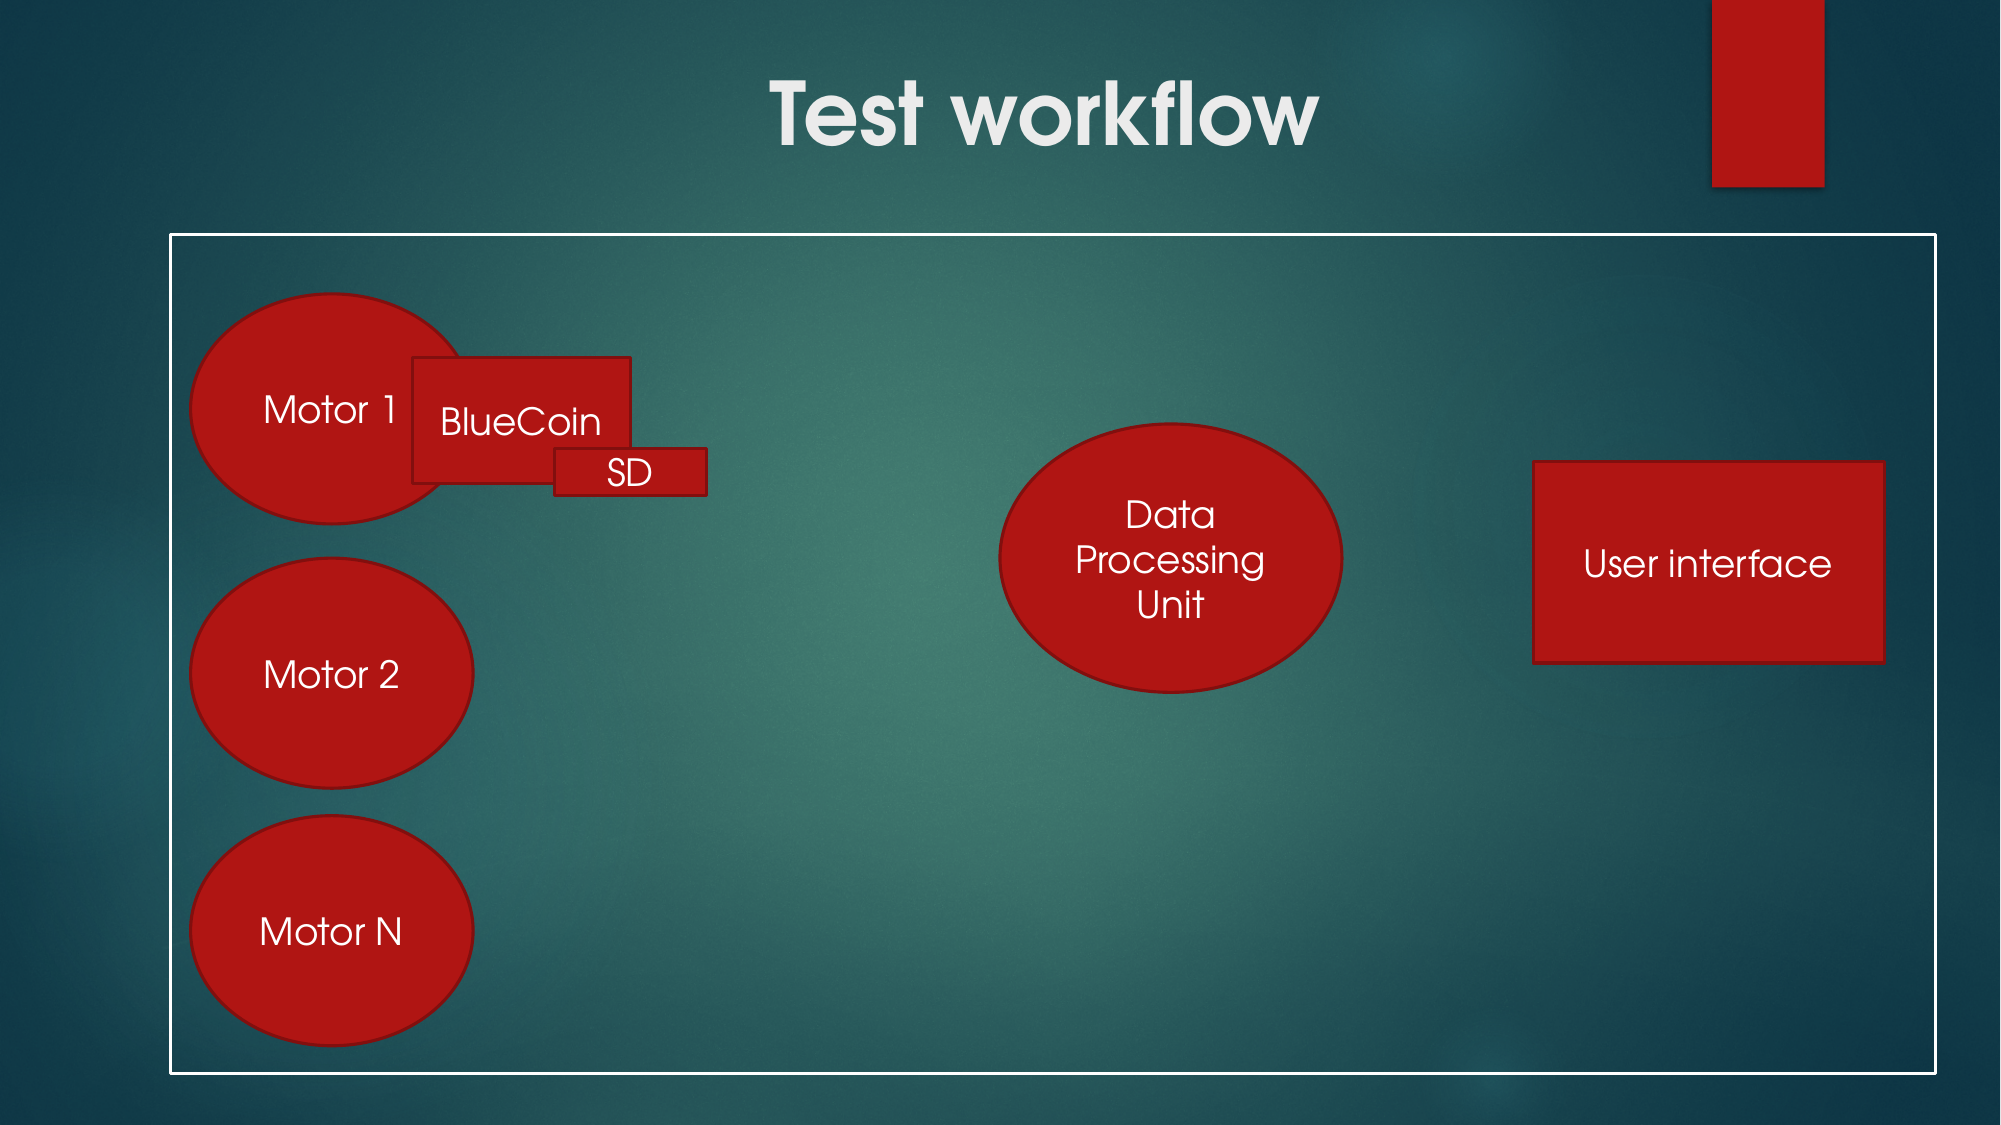

# Test workflow

Motor 1
BlueCoin
Data Processing Unit
SD
User interface

Motor 2
Motor N